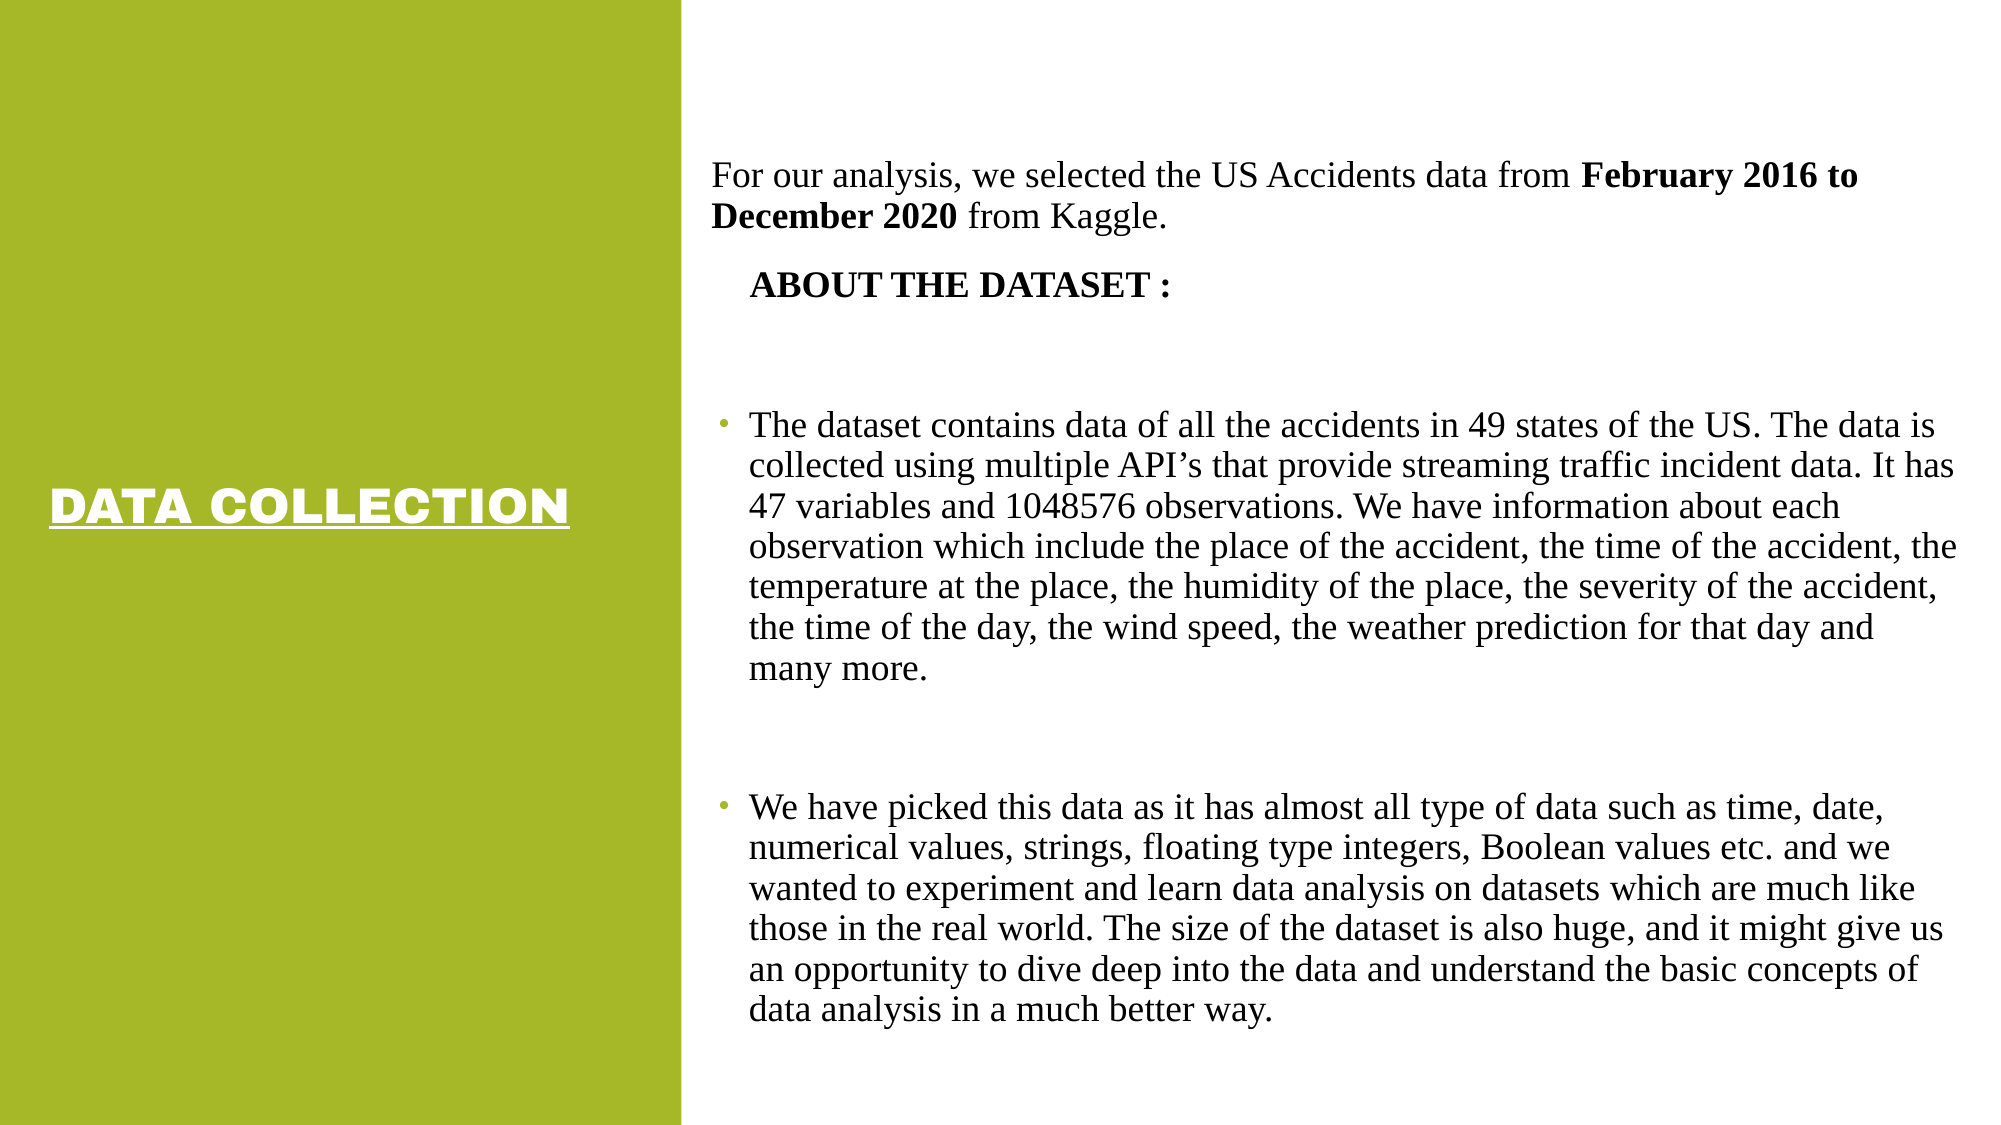

For our analysis, we selected the US Accidents data from February 2016 to December 2020 from Kaggle.
    ABOUT THE DATASET :

The dataset contains data of all the accidents in 49 states of the US. The data is collected using multiple API’s that provide streaming traffic incident data. It has 47 variables and 1048576 observations. We have information about each observation which include the place of the accident, the time of the accident, the temperature at the place, the humidity of the place, the severity of the accident, the time of the day, the wind speed, the weather prediction for that day and many more.

We have picked this data as it has almost all type of data such as time, date, numerical values, strings, floating type integers, Boolean values etc. and we wanted to experiment and learn data analysis on datasets which are much like those in the real world. The size of the dataset is also huge, and it might give us an opportunity to dive deep into the data and understand the basic concepts of data analysis in a much better way.

# DATA COLLECTION